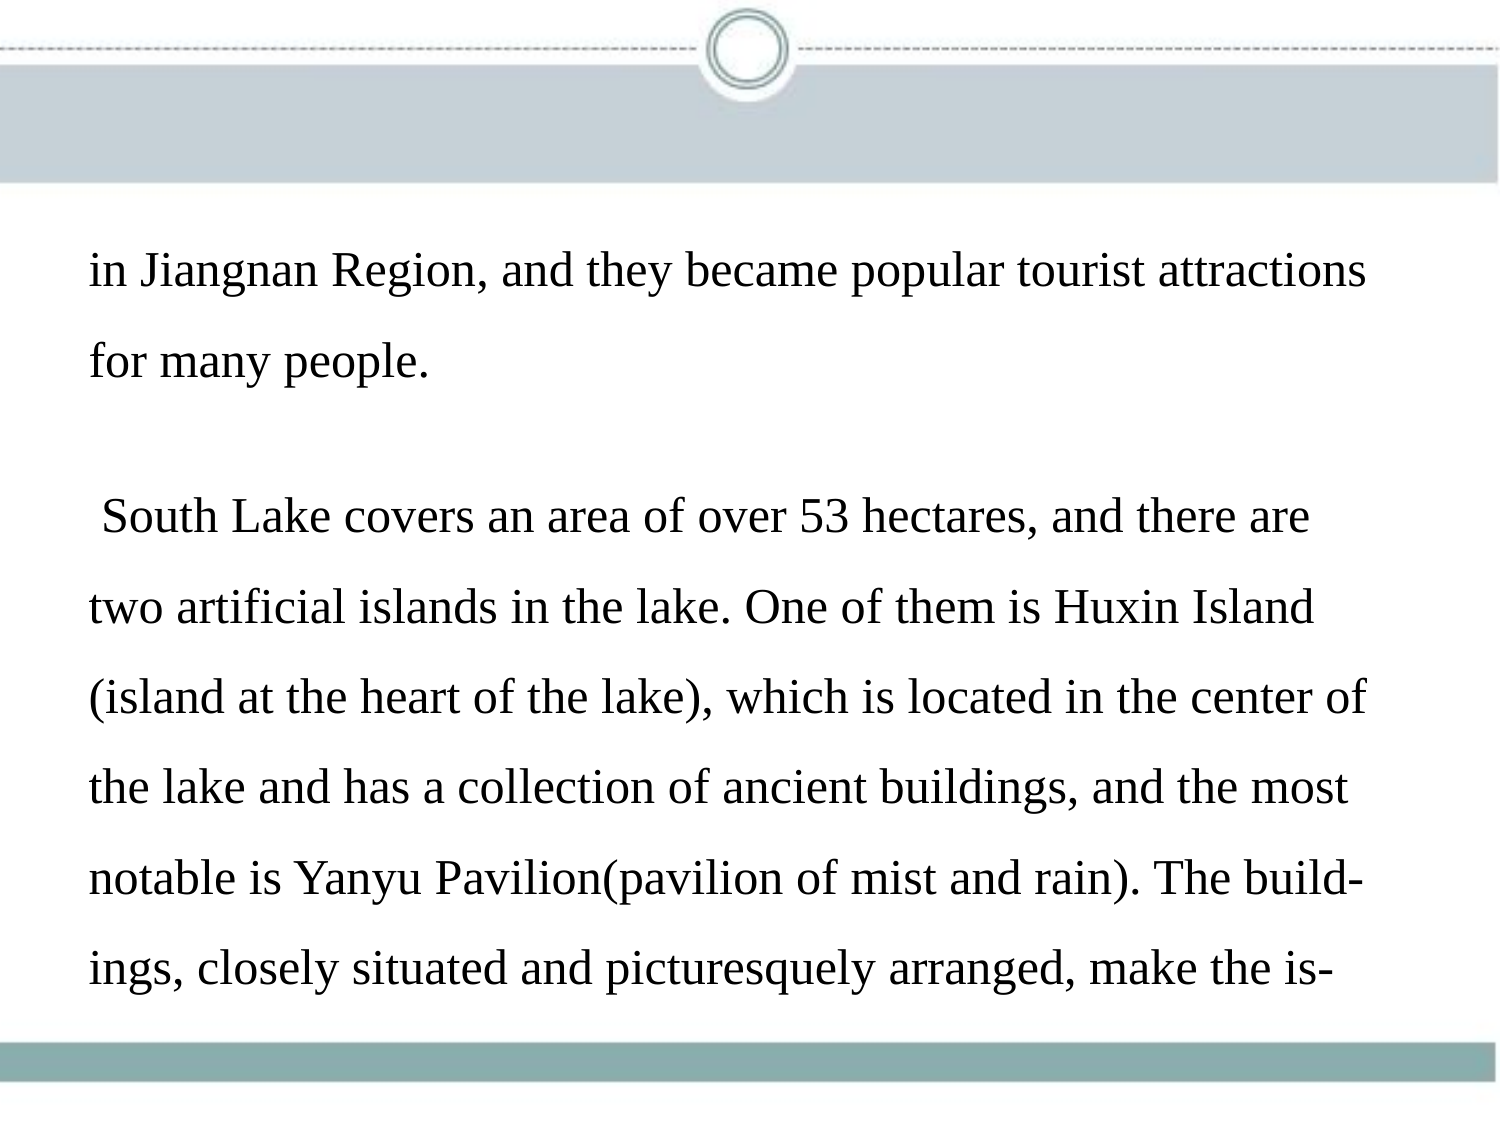

in Jiangnan Region, and they became popular tourist attractions
for many people.
 South Lake covers an area of over 53 hectares, and there are
two artificial islands in the lake. One of them is Huxin Island
(island at the heart of the lake), which is located in the center of
the lake and has a collection of ancient buildings, and the most
notable is Yanyu Pavilion(pavilion of mist and rain). The build-
ings, closely situated and picturesquely arranged, make the is-